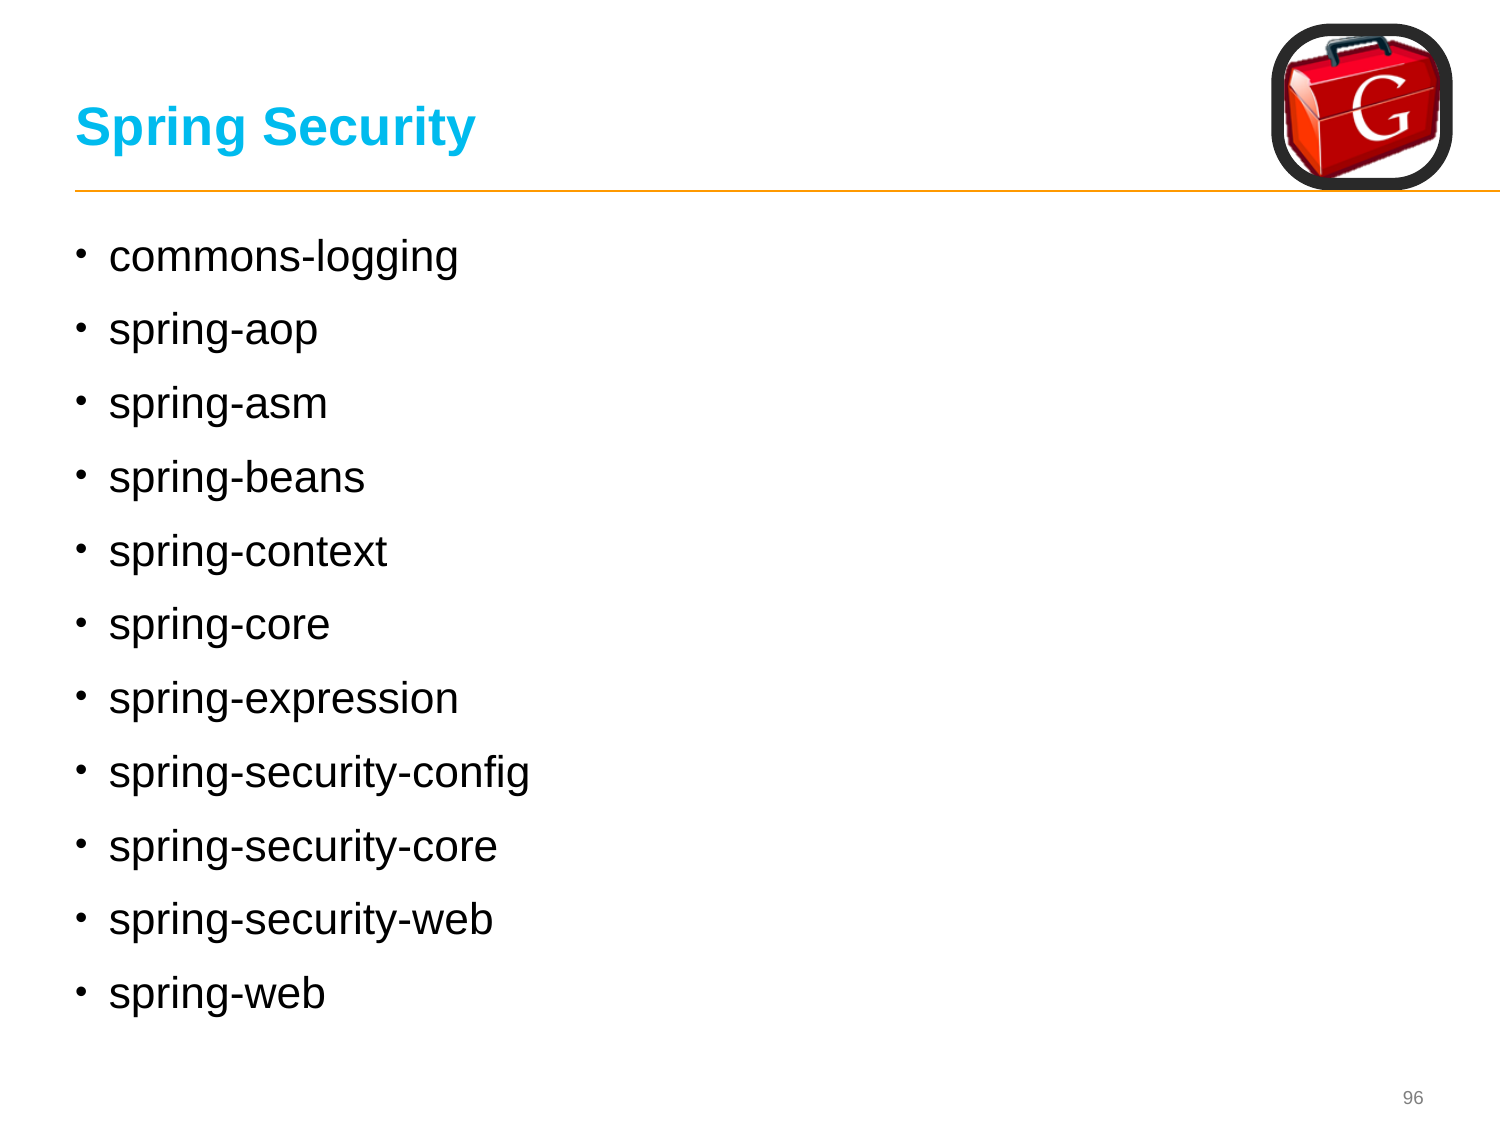

# Spring Security
commons-logging
spring-aop
spring-asm
spring-beans
spring-context
spring-core
spring-expression
spring-security-config
spring-security-core
spring-security-web
spring-web